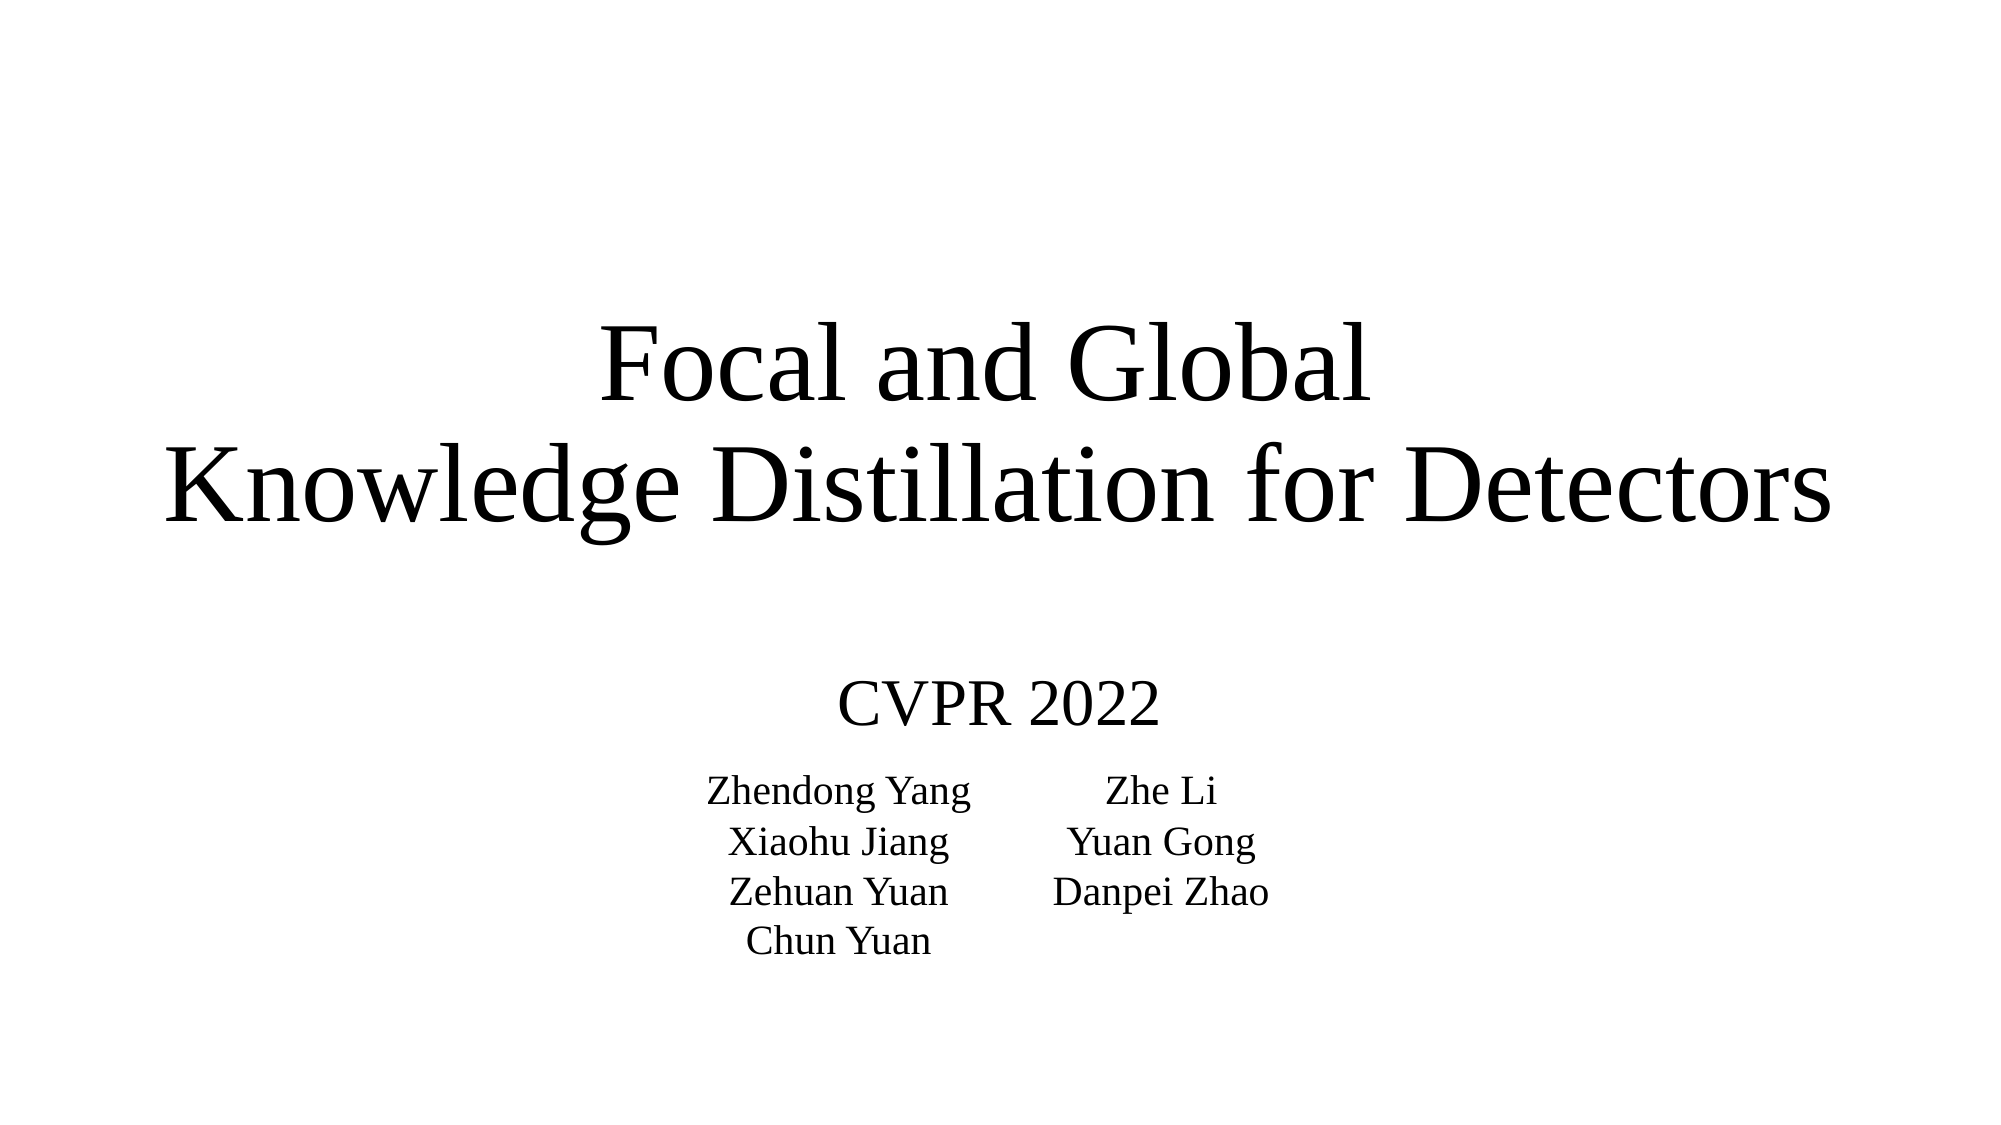

# Focal and Global Knowledge Distillation for Detectors CVPR 2022
Zhendong Yang
Xiaohu Jiang
Zehuan Yuan
Chun Yuan

Zhe Li
Yuan Gong
Danpei Zhao